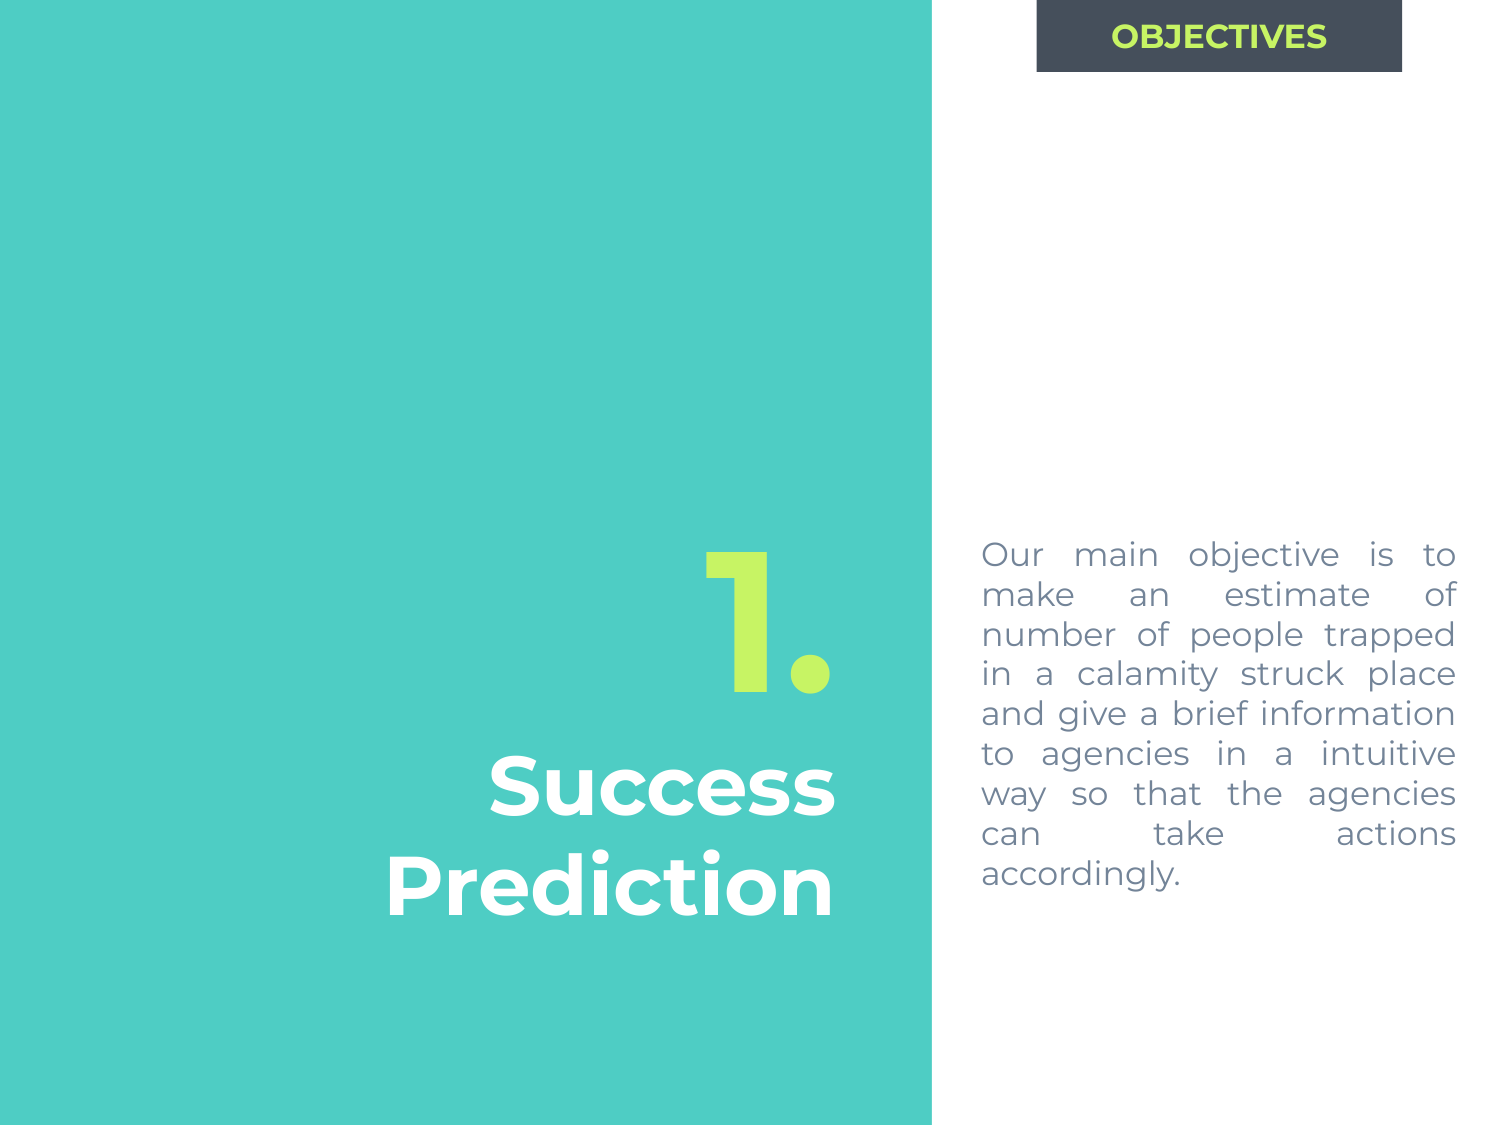

OBJECTIVES
Our main objective is to make an estimate of number of people trapped in a calamity struck place and give a brief information to agencies in a intuitive way so that the agencies can take actions accordingly.
# 1.
Success Prediction